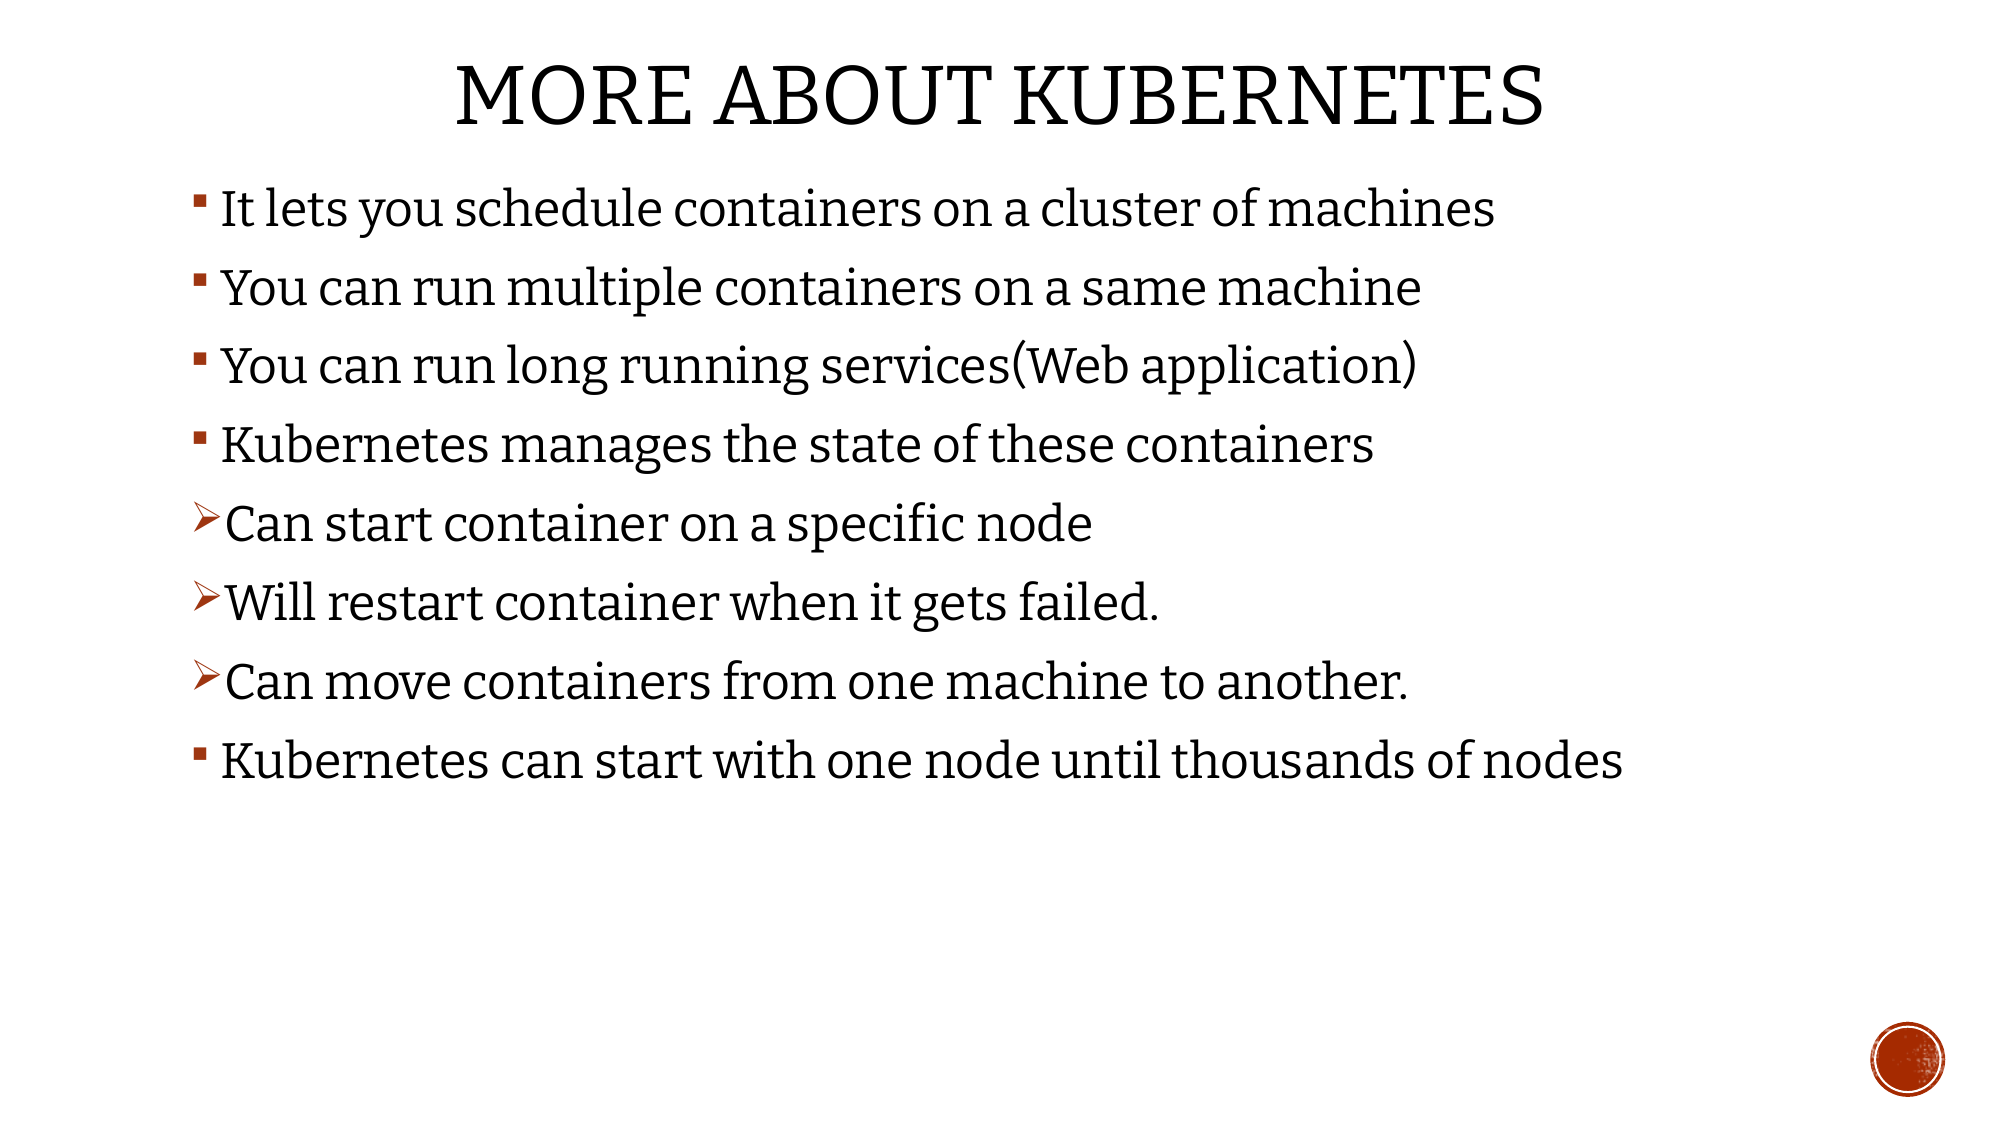

# More about kubernetes
It lets you schedule containers on a cluster of machines
You can run multiple containers on a same machine
You can run long running services(Web application)
Kubernetes manages the state of these containers
Can start container on a specific node
Will restart container when it gets failed.
Can move containers from one machine to another.
Kubernetes can start with one node until thousands of nodes